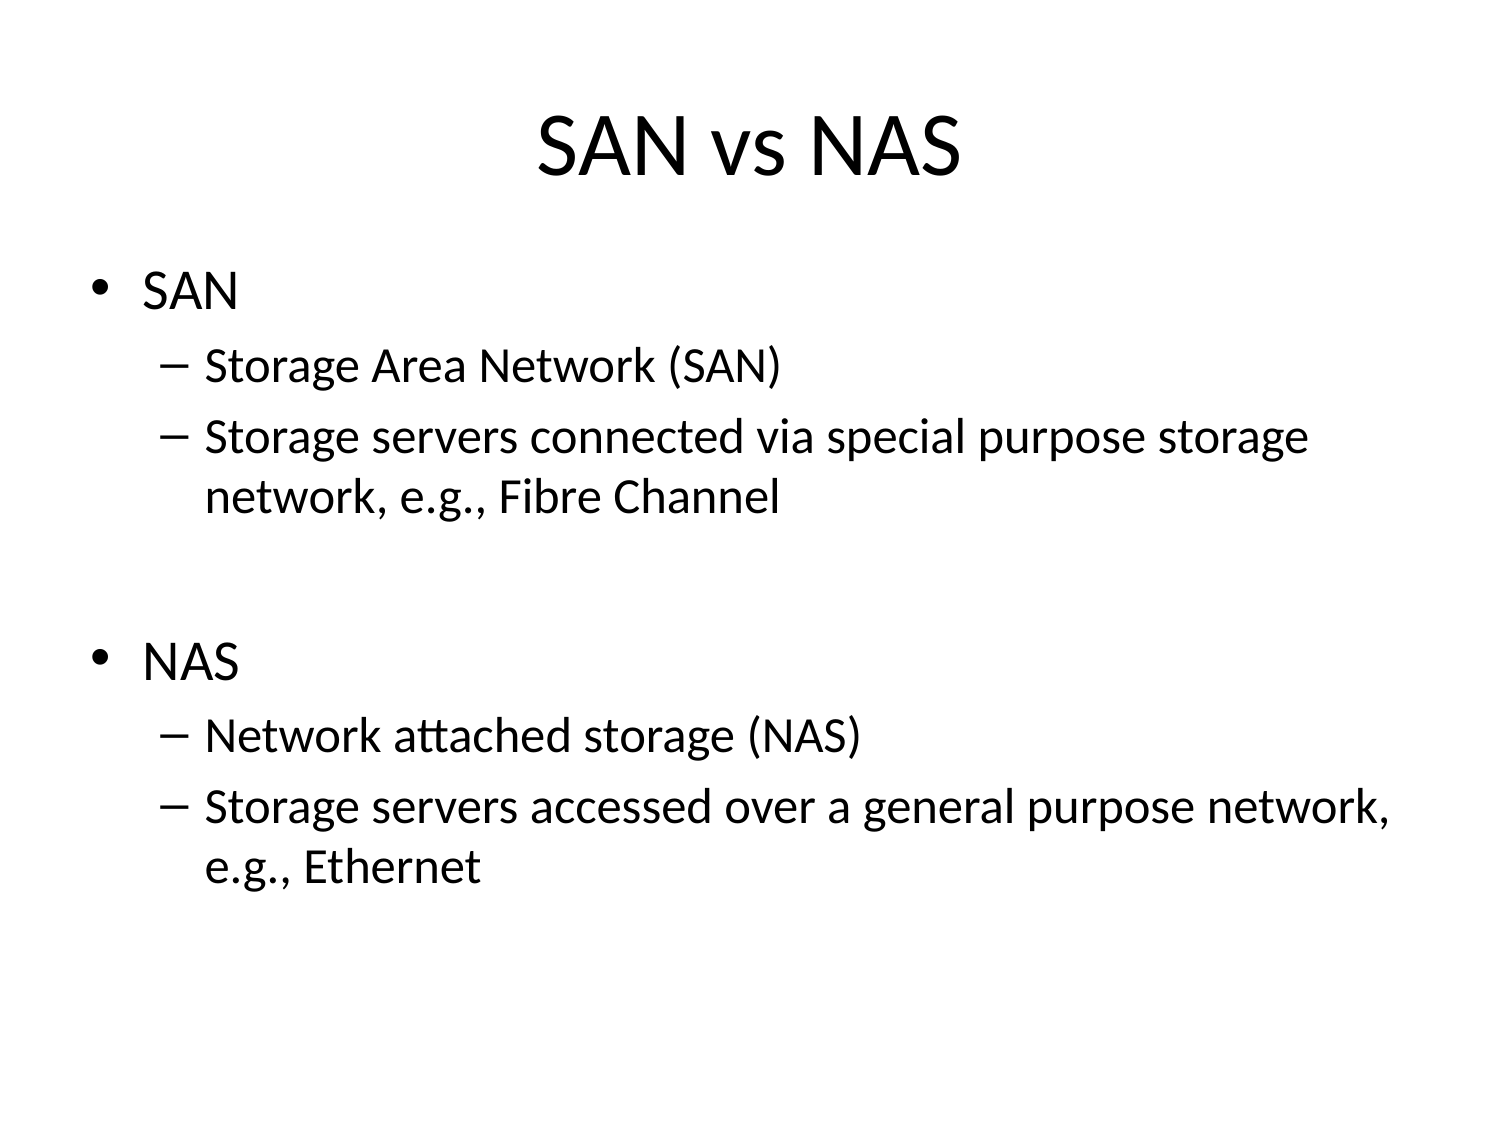

# SAN vs NAS

SAN
Storage Area Network (SAN)
Storage servers connected via special purpose storage network, e.g., Fibre Channel

NAS
Network attached storage (NAS)
Storage servers accessed over a general purpose network, e.g., Ethernet